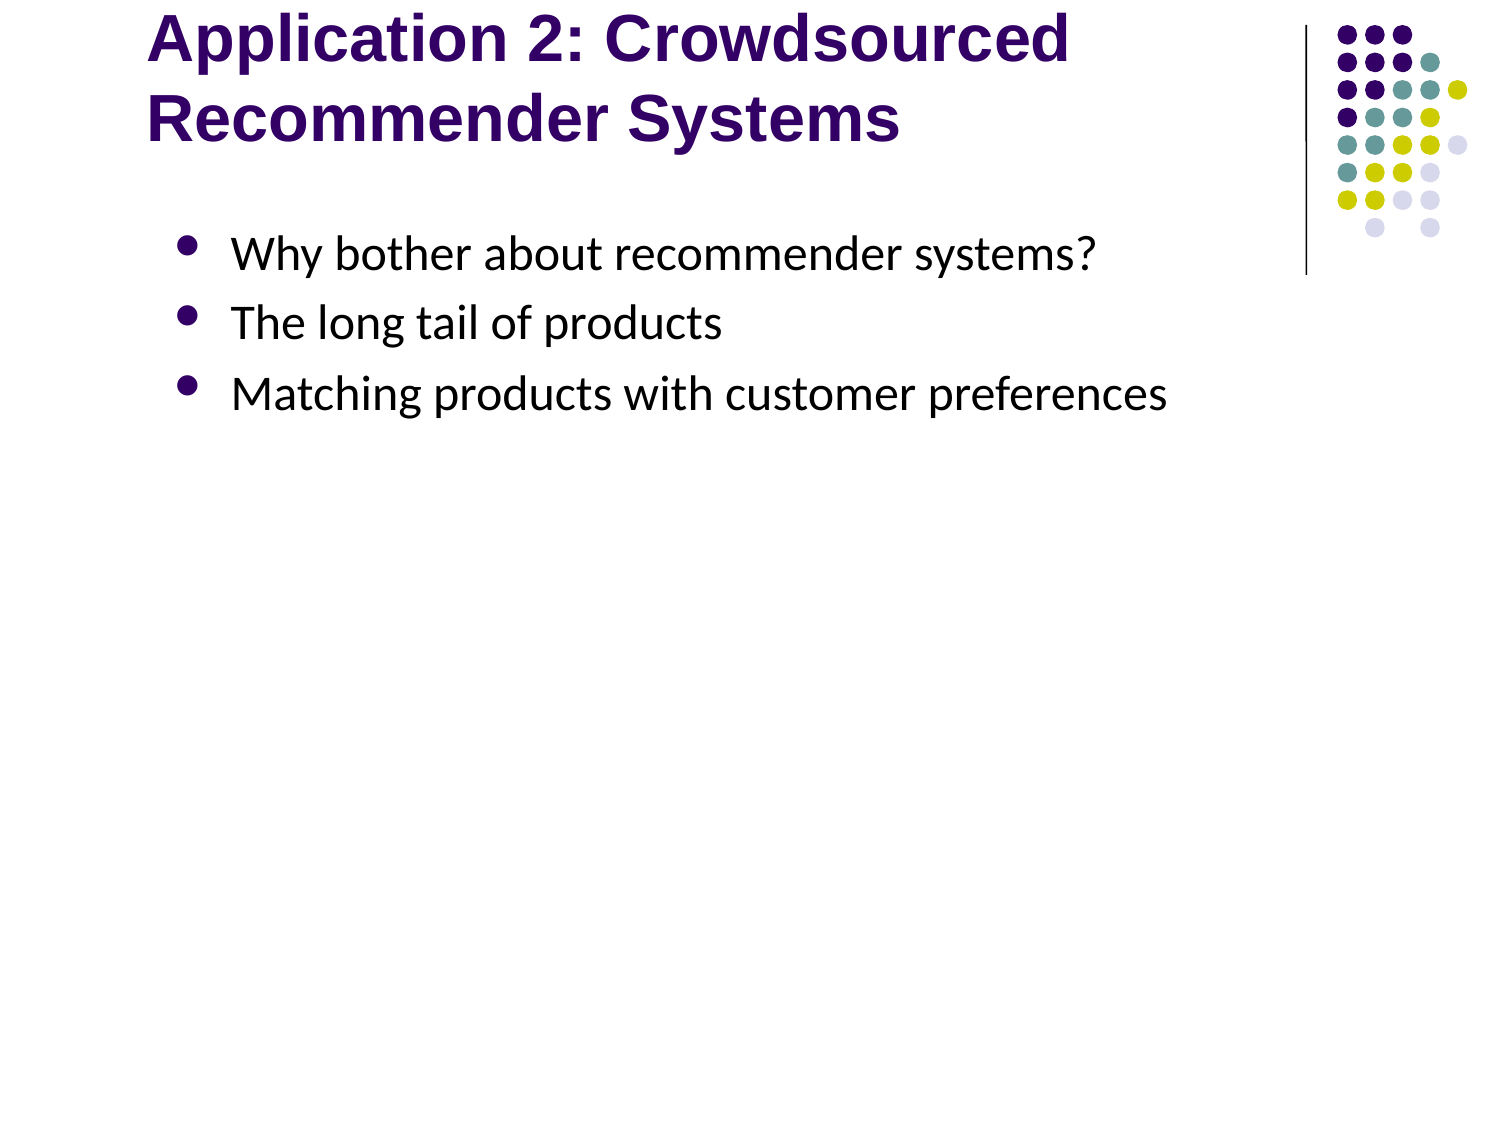

# Application 2: Crowdsourced Recommender Systems
Why bother about recommender systems?
The long tail of products
Matching products with customer preferences